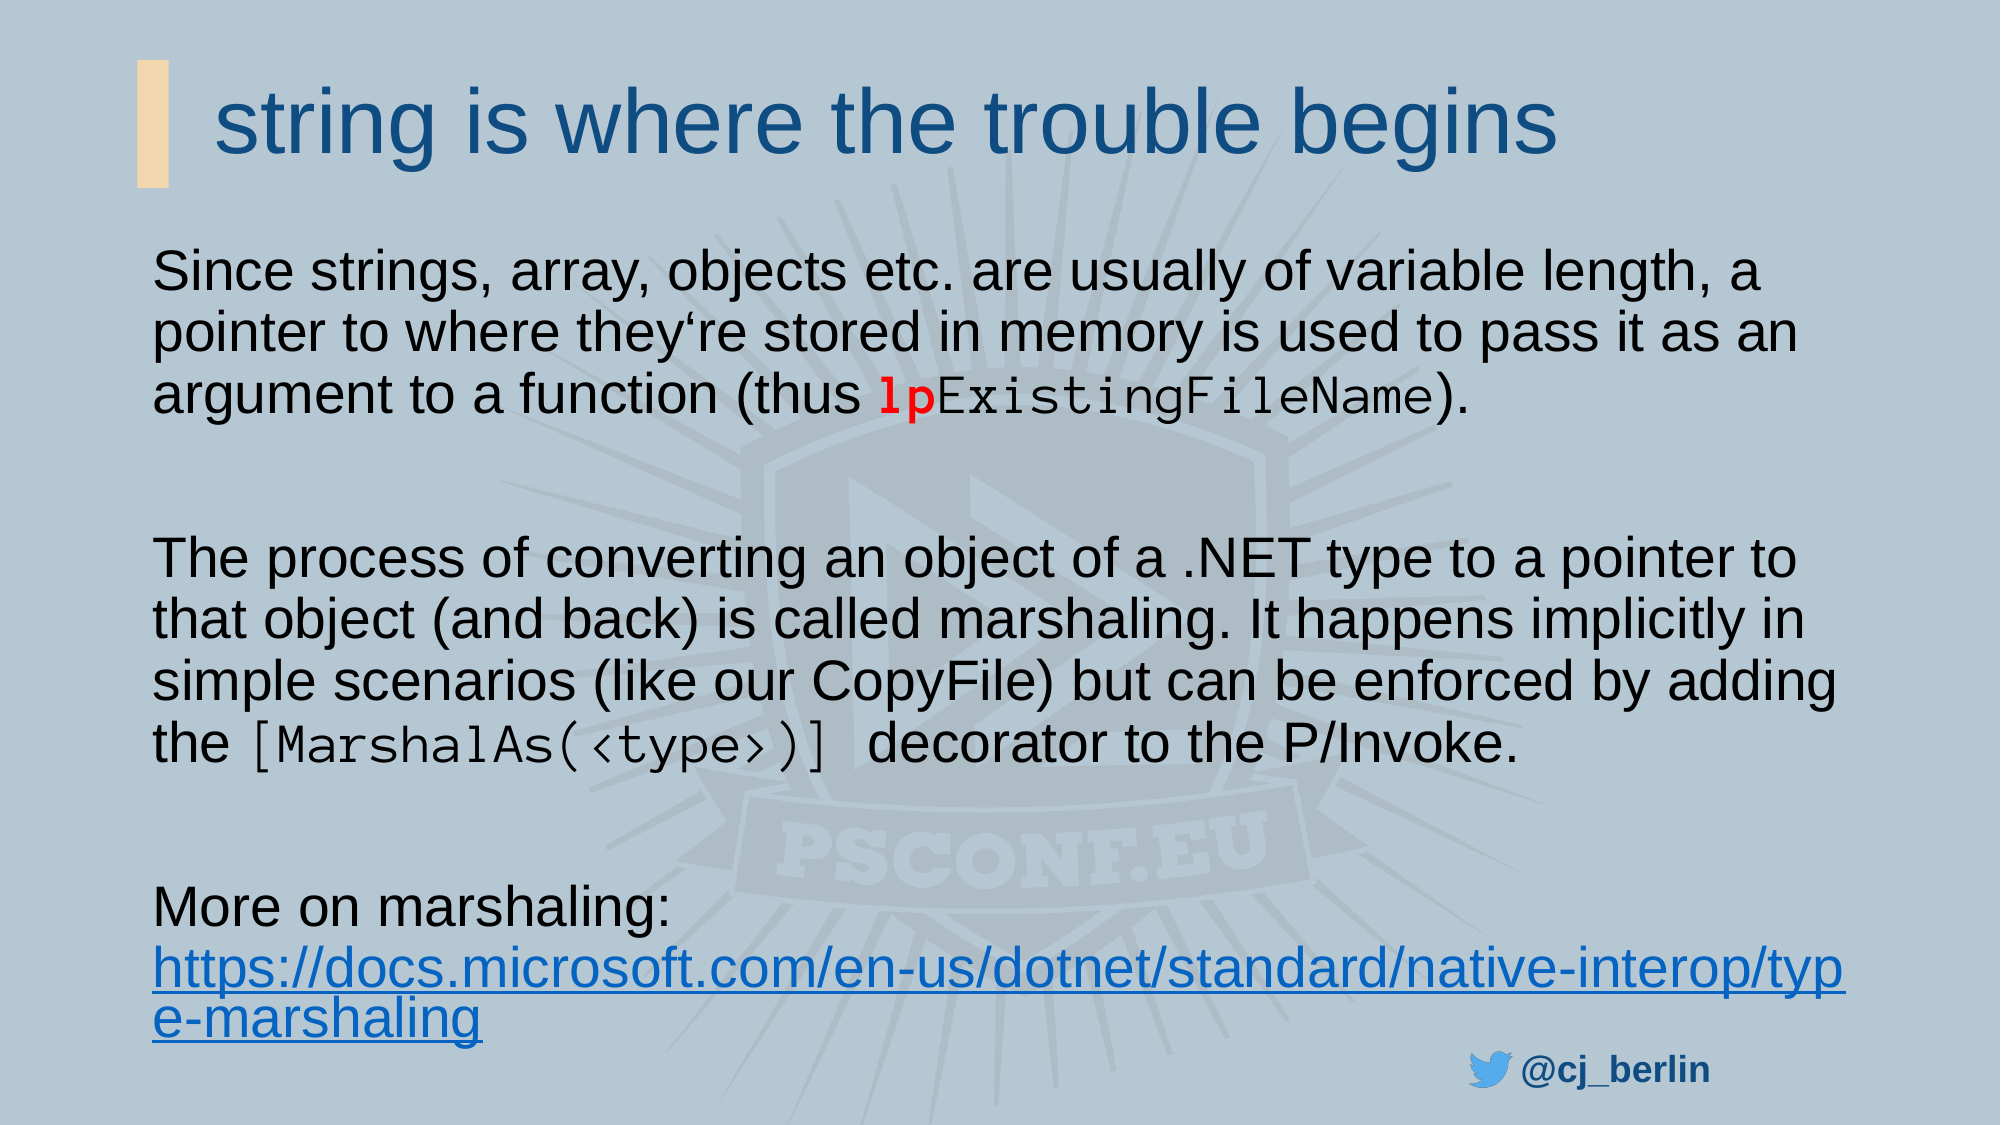

# string is where the trouble begins
Since strings, array, objects etc. are usually of variable length, a pointer to where they‘re stored in memory is used to pass it as an argument to a function (thus lpExistingFileName).

The process of converting an object of a .NET type to a pointer to that object (and back) is called marshaling. It happens implicitly in simple scenarios (like our CopyFile) but can be enforced by adding the [MarshalAs(<type>)] decorator to the P/Invoke.

More on marshaling: https://docs.microsoft.com/en-us/dotnet/standard/native-interop/type-marshaling
@cj_berlin